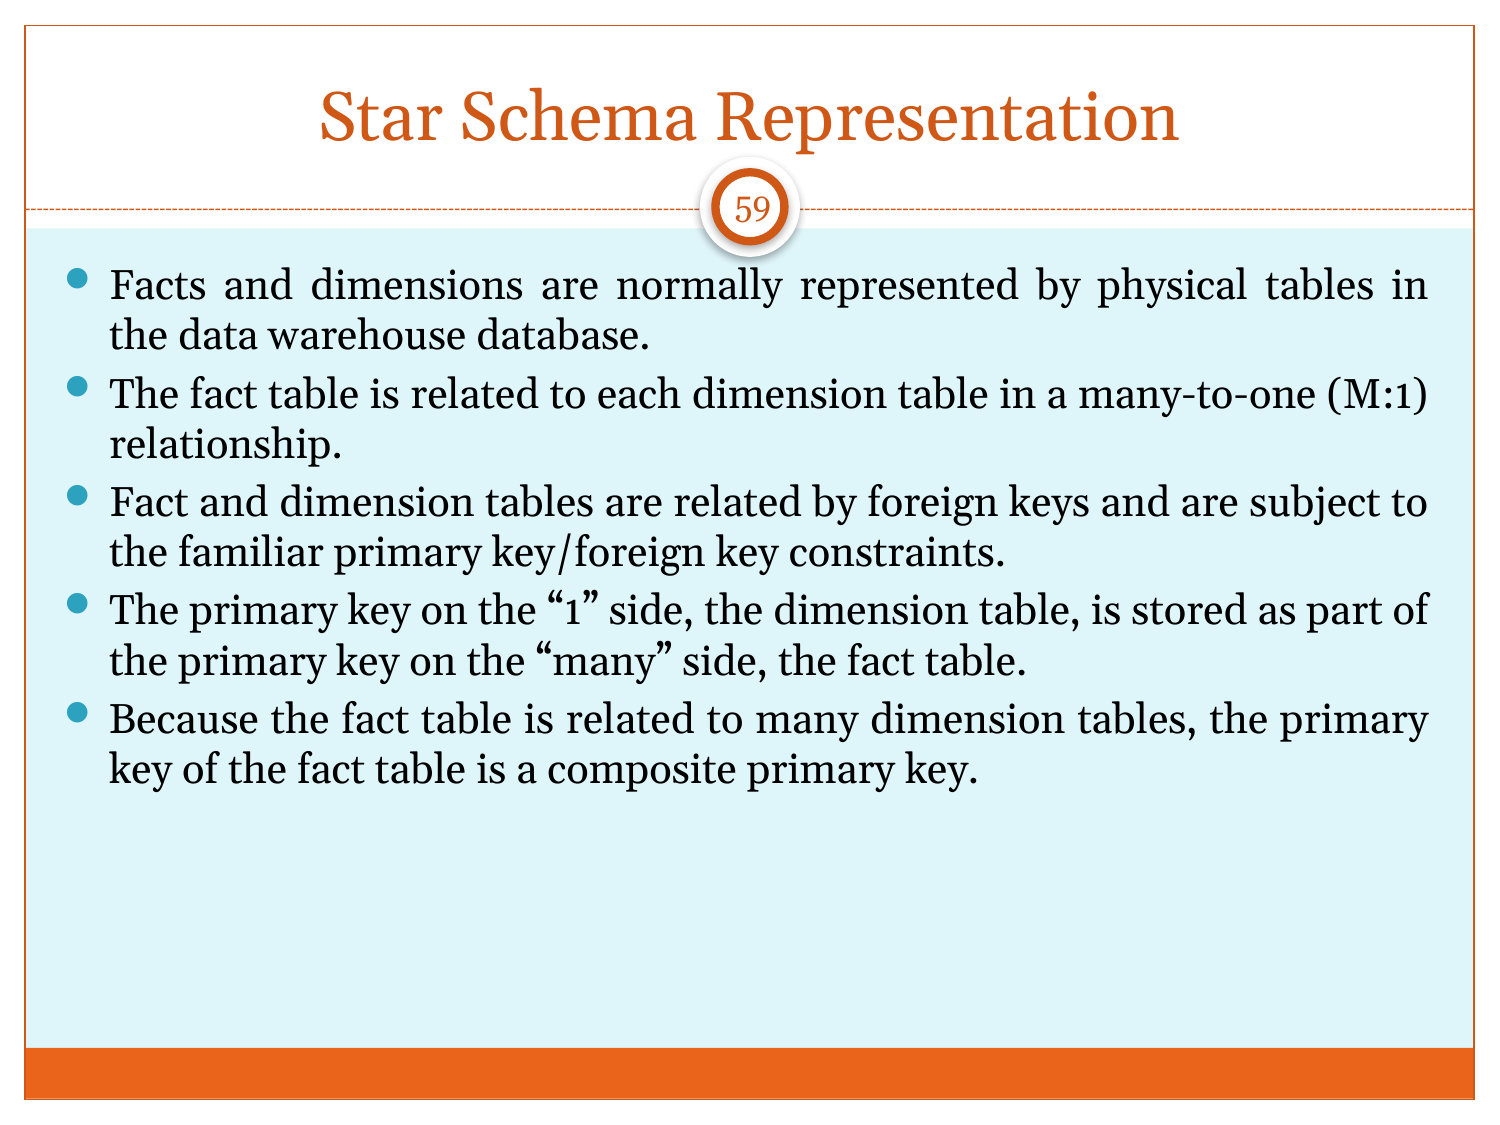

# Star Schema Representation
59
Facts and dimensions are normally represented by physical tables in the data warehouse database.
The fact table is related to each dimension table in a many-to-one (M:1) relationship.
Fact and dimension tables are related by foreign keys and are subject to the familiar primary key/foreign key constraints.
The primary key on the “1” side, the dimension table, is stored as part of the primary key on the “many” side, the fact table.
Because the fact table is related to many dimension tables, the primary key of the fact table is a composite primary key.